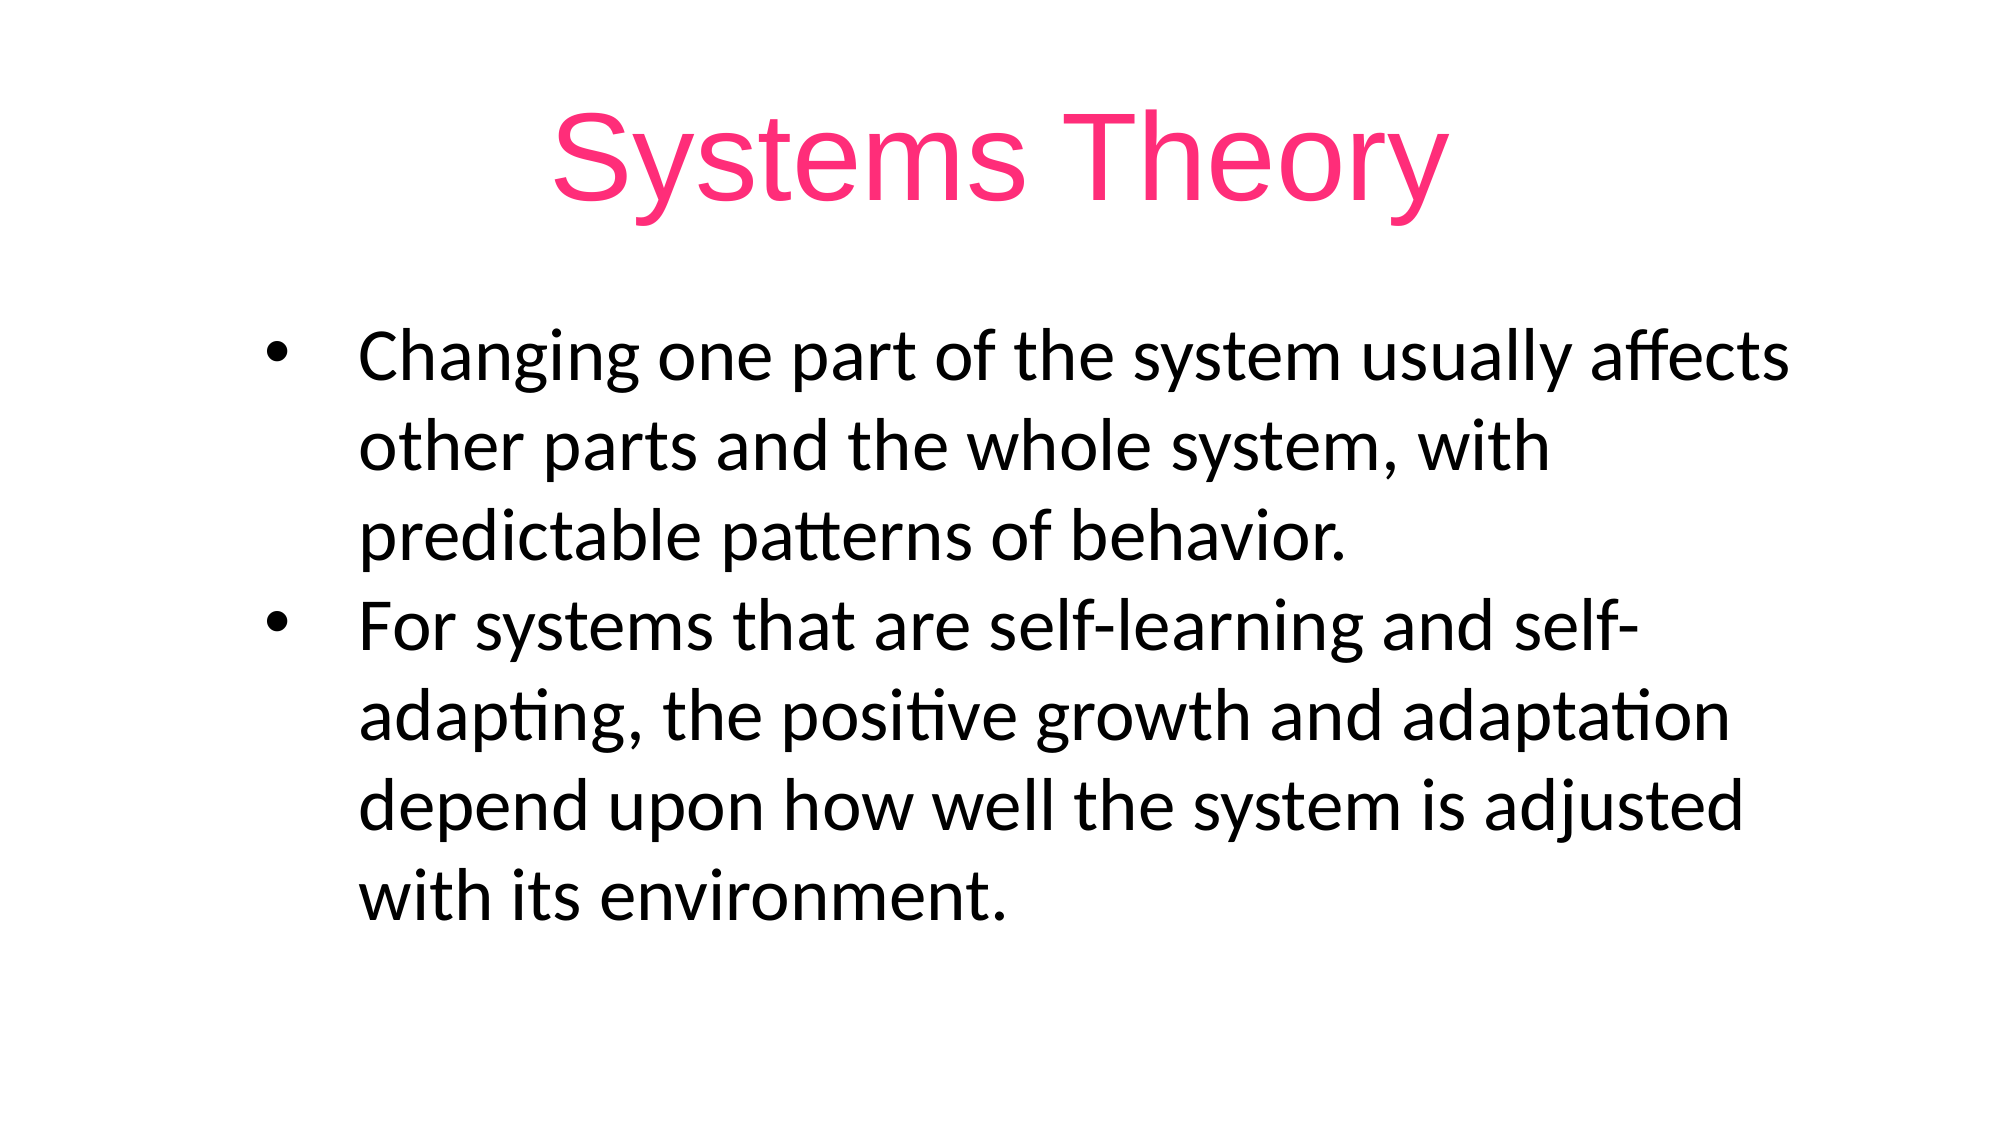

# Systems Theory
Changing one part of the system usually affects other parts and the whole system, with predictable patterns of behavior.
For systems that are self-learning and self-adapting, the positive growth and adaptation depend upon how well the system is adjusted with its environment.